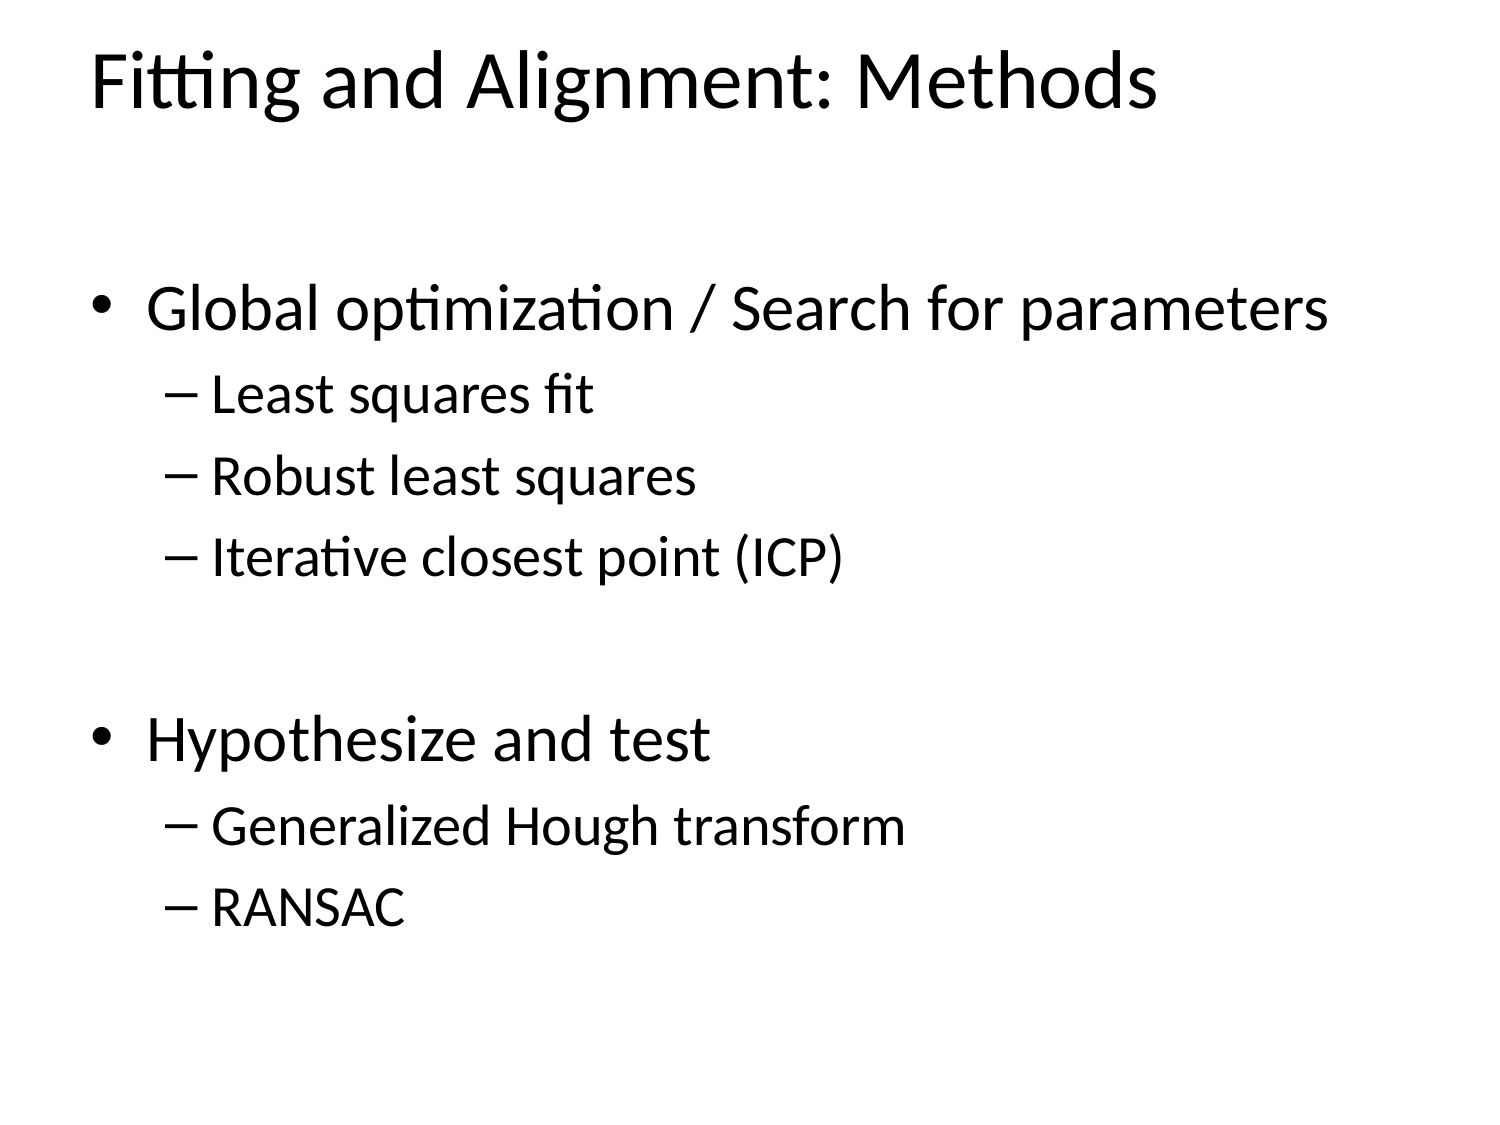

# Fitting and Alignment: Methods

Global optimization / Search for parameters
Least squares fit
Robust least squares
Iterative closest point (ICP)

Hypothesize and test
Generalized Hough transform
RANSAC